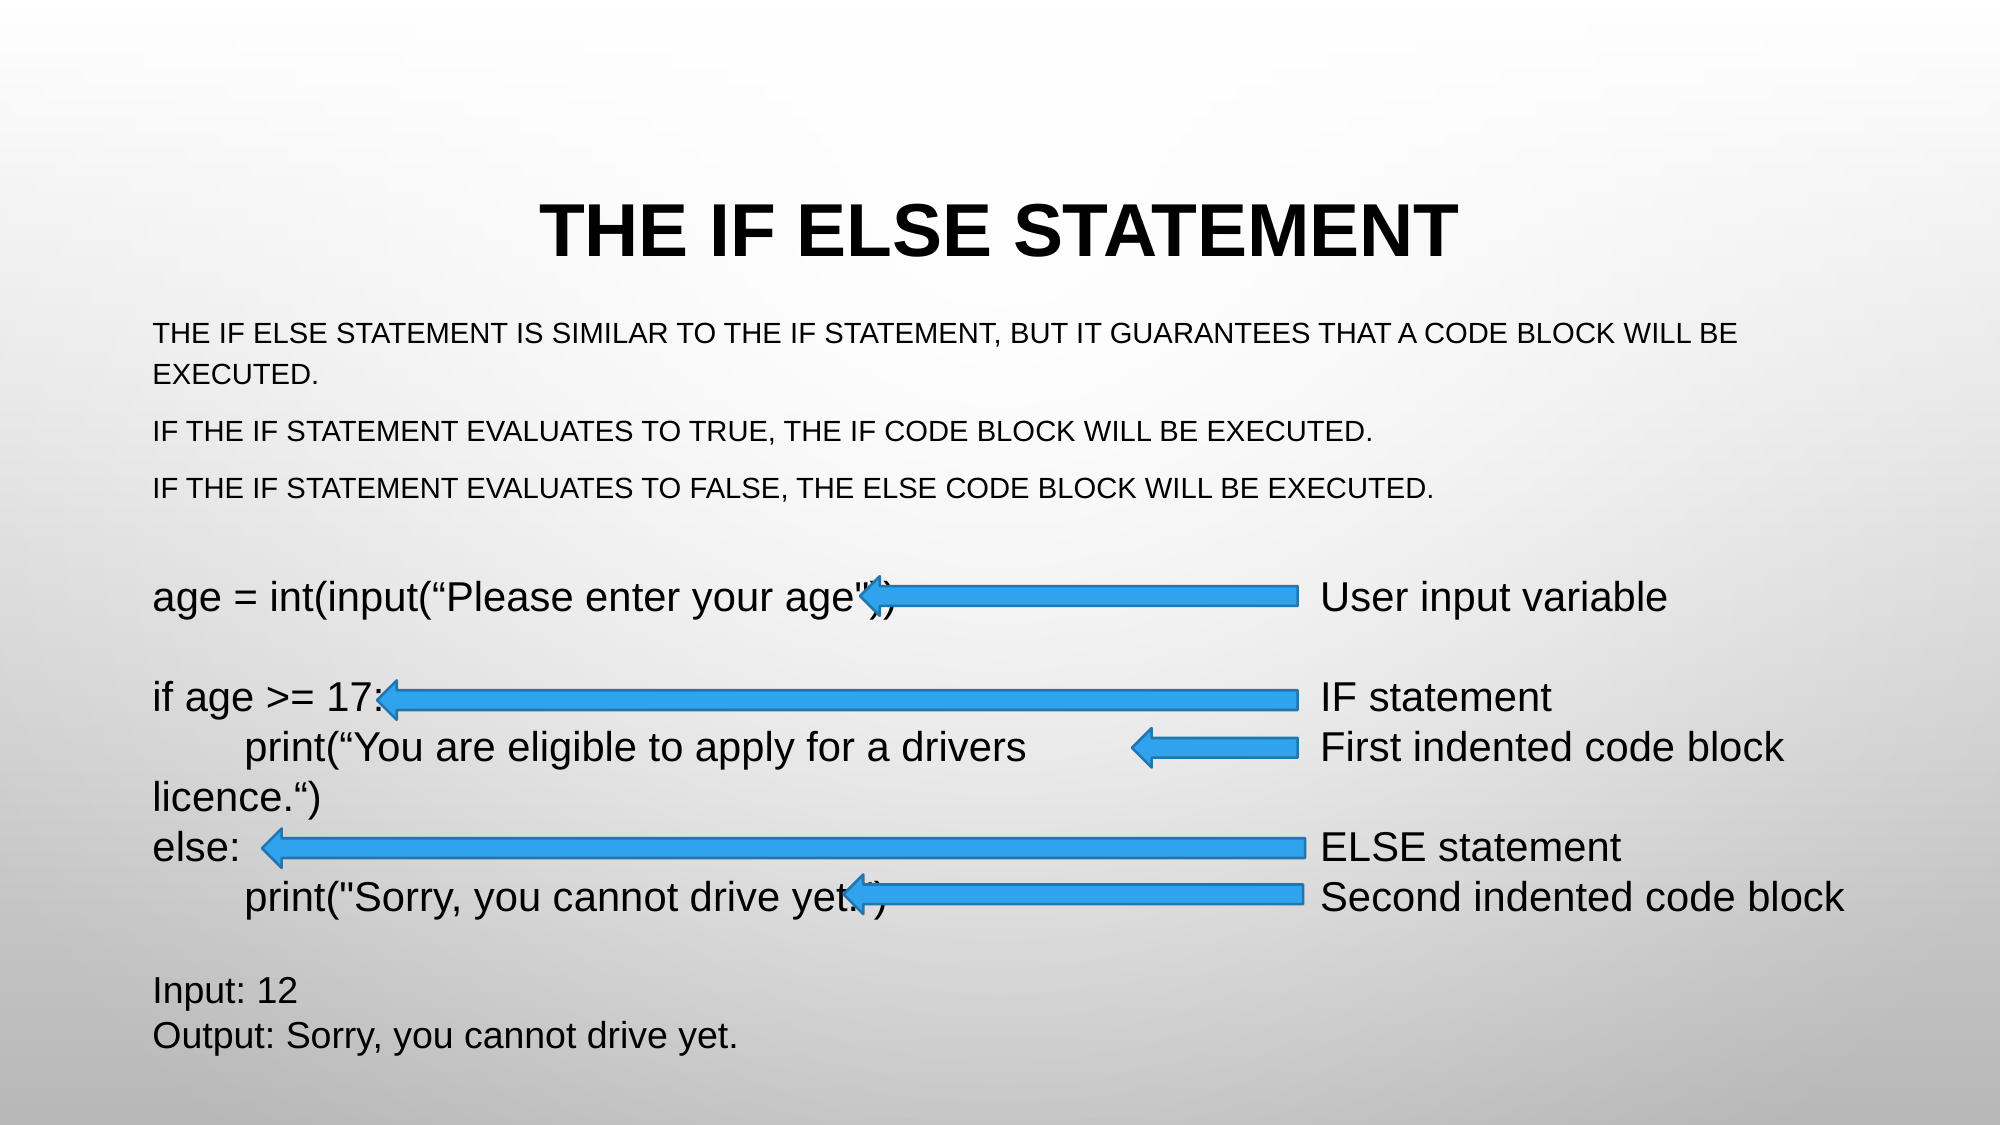

# THE IF ELSE STATEMENT
THE IF ELSE STATEMENT IS SIMILAR TO THE IF STATEMENT, BUT IT GUARANTEES THAT A CODE BLOCK WILL BE EXECUTED.
IF THE IF STATEMENT EVALUATES TO TRUE, THE IF CODE BLOCK WILL BE EXECUTED.
IF THE IF STATEMENT EVALUATES TO FALSE, THE ELSE CODE BLOCK WILL BE EXECUTED.

age = int(input(“Please enter your age"))

if age >= 17:
        print(“You are eligible to apply for a drivers licence.“)
else:
        print("Sorry, you cannot drive yet.")
User input variable

IF statement
First indented code block

ELSE statement
Second indented code block

Input: 12
Output: Sorry, you cannot drive yet.